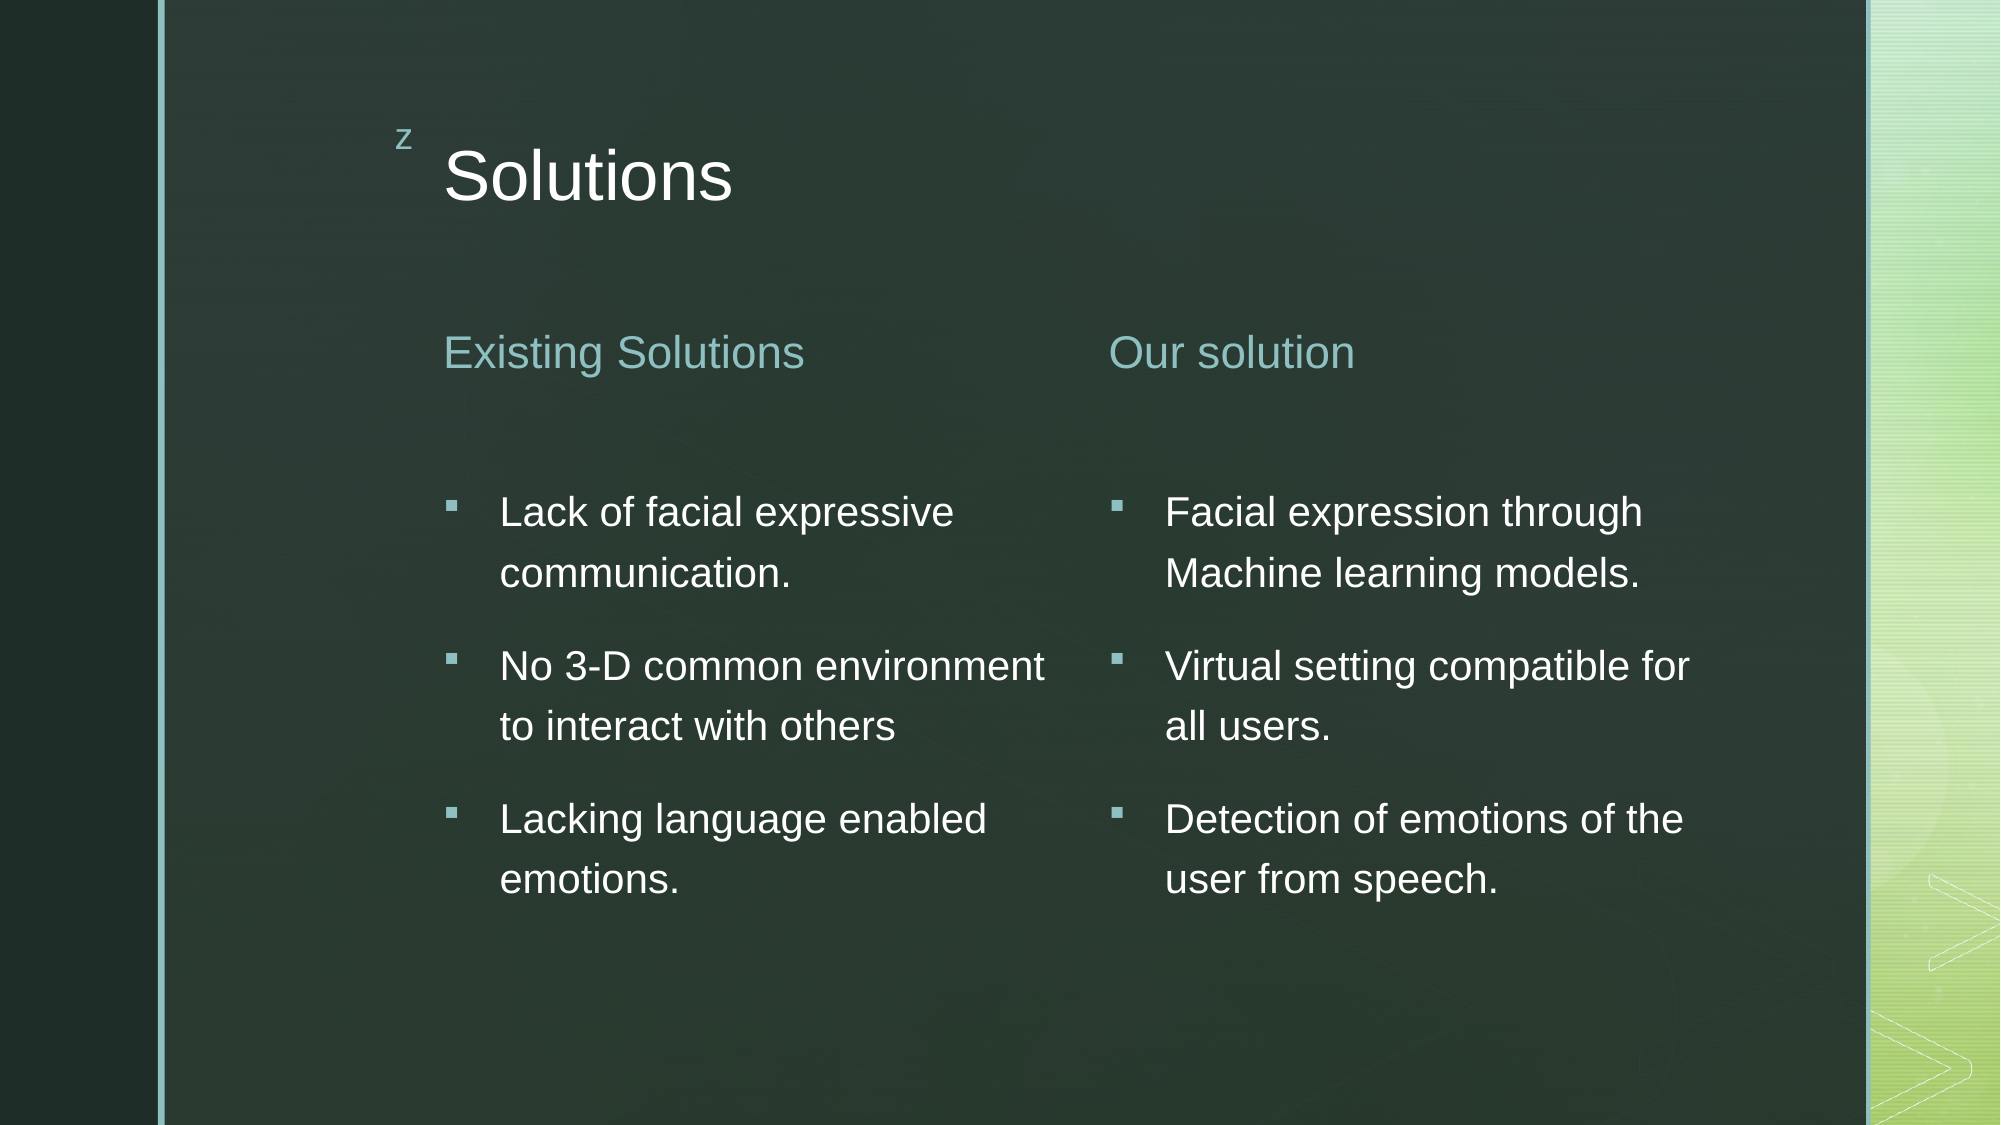

# Solutions
Existing Solutions
Our solution
Lack of facial expressive communication.
No 3-D common environment to interact with others
Lacking language enabled emotions.

Facial expression through Machine learning models.
Virtual setting compatible for all users.
Detection of emotions of the user from speech.